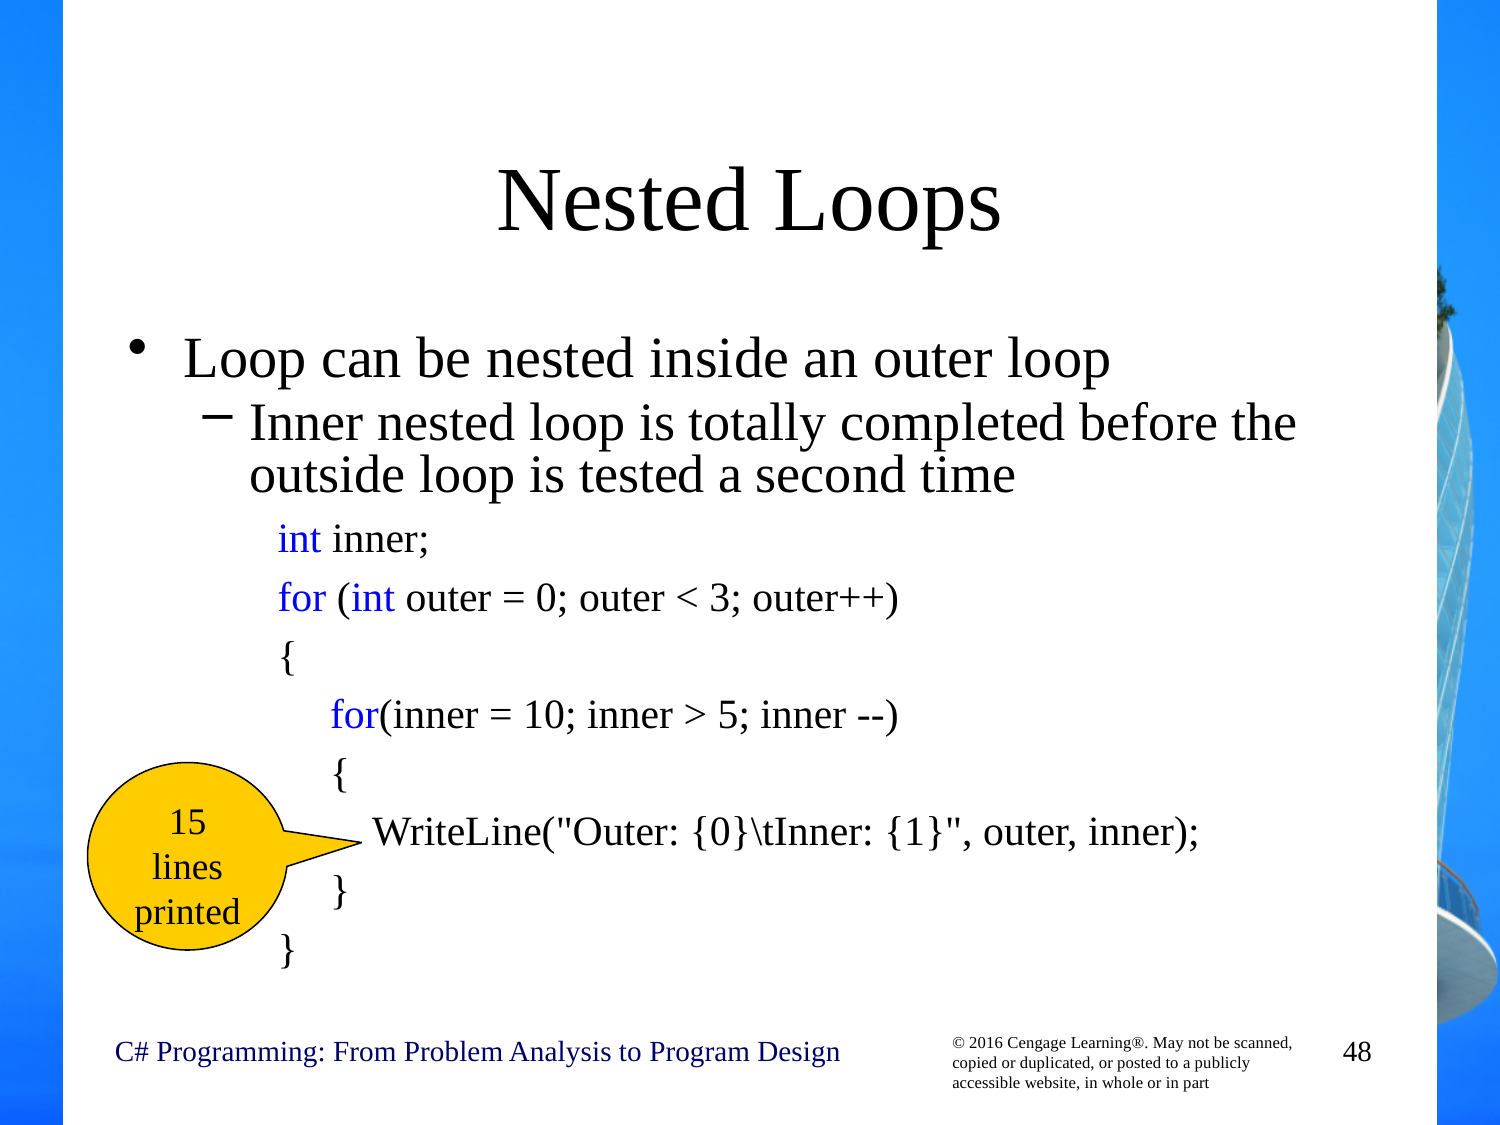

# Nested Loops
Loop can be nested inside an outer loop
Inner nested loop is totally completed before the outside loop is tested a second time
int inner;
for (int outer = 0; outer < 3; outer++)
{
     for(inner = 10; inner > 5; inner --)
     {
         WriteLine("Outer: {0}\tInner: {1}", outer, inner);
     }
}

15 lines printed
C# Programming: From Problem Analysis to Program Design

48